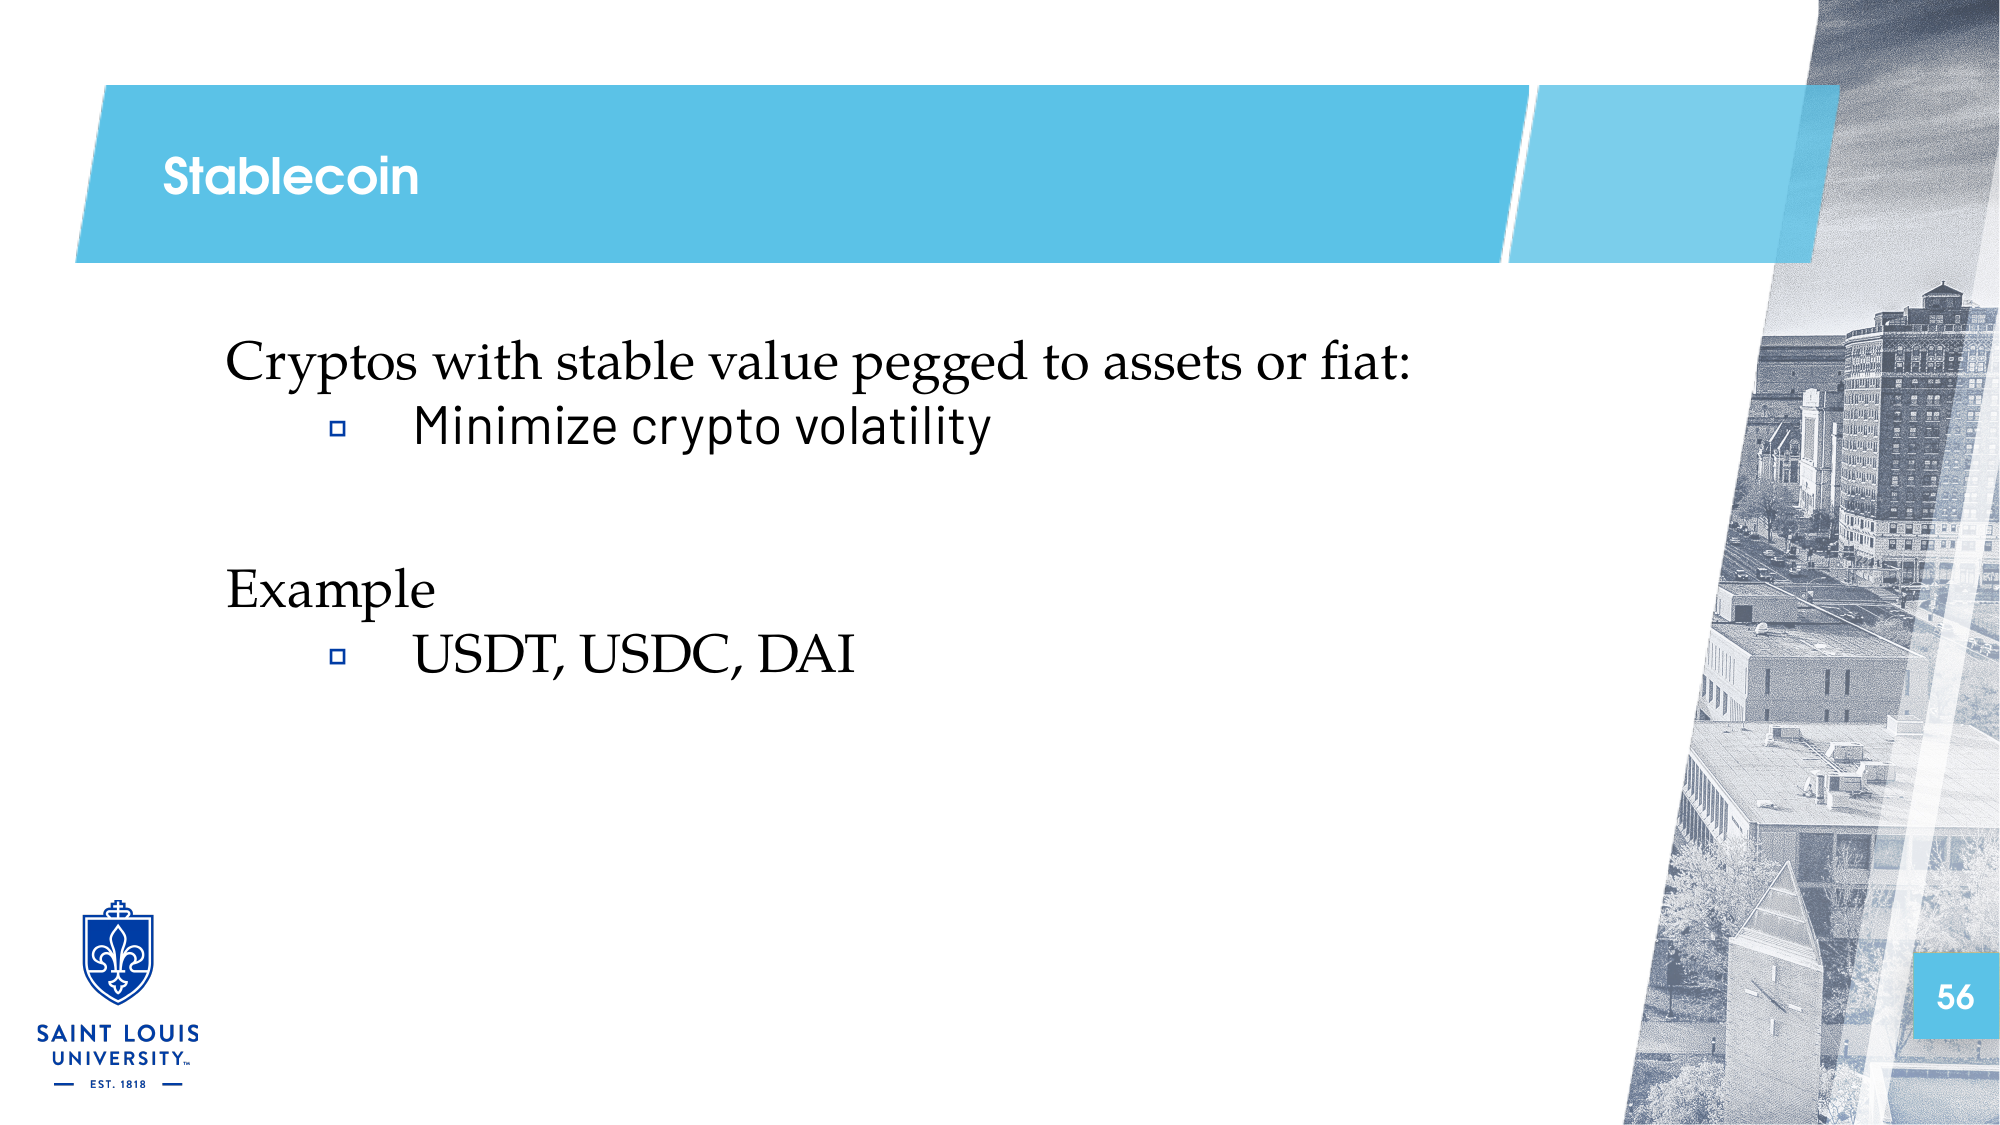

# Stablecoin
Cryptos with stable value pegged to assets or fiat:
Minimize crypto volatility

Example
USDT, USDC, DAI
56